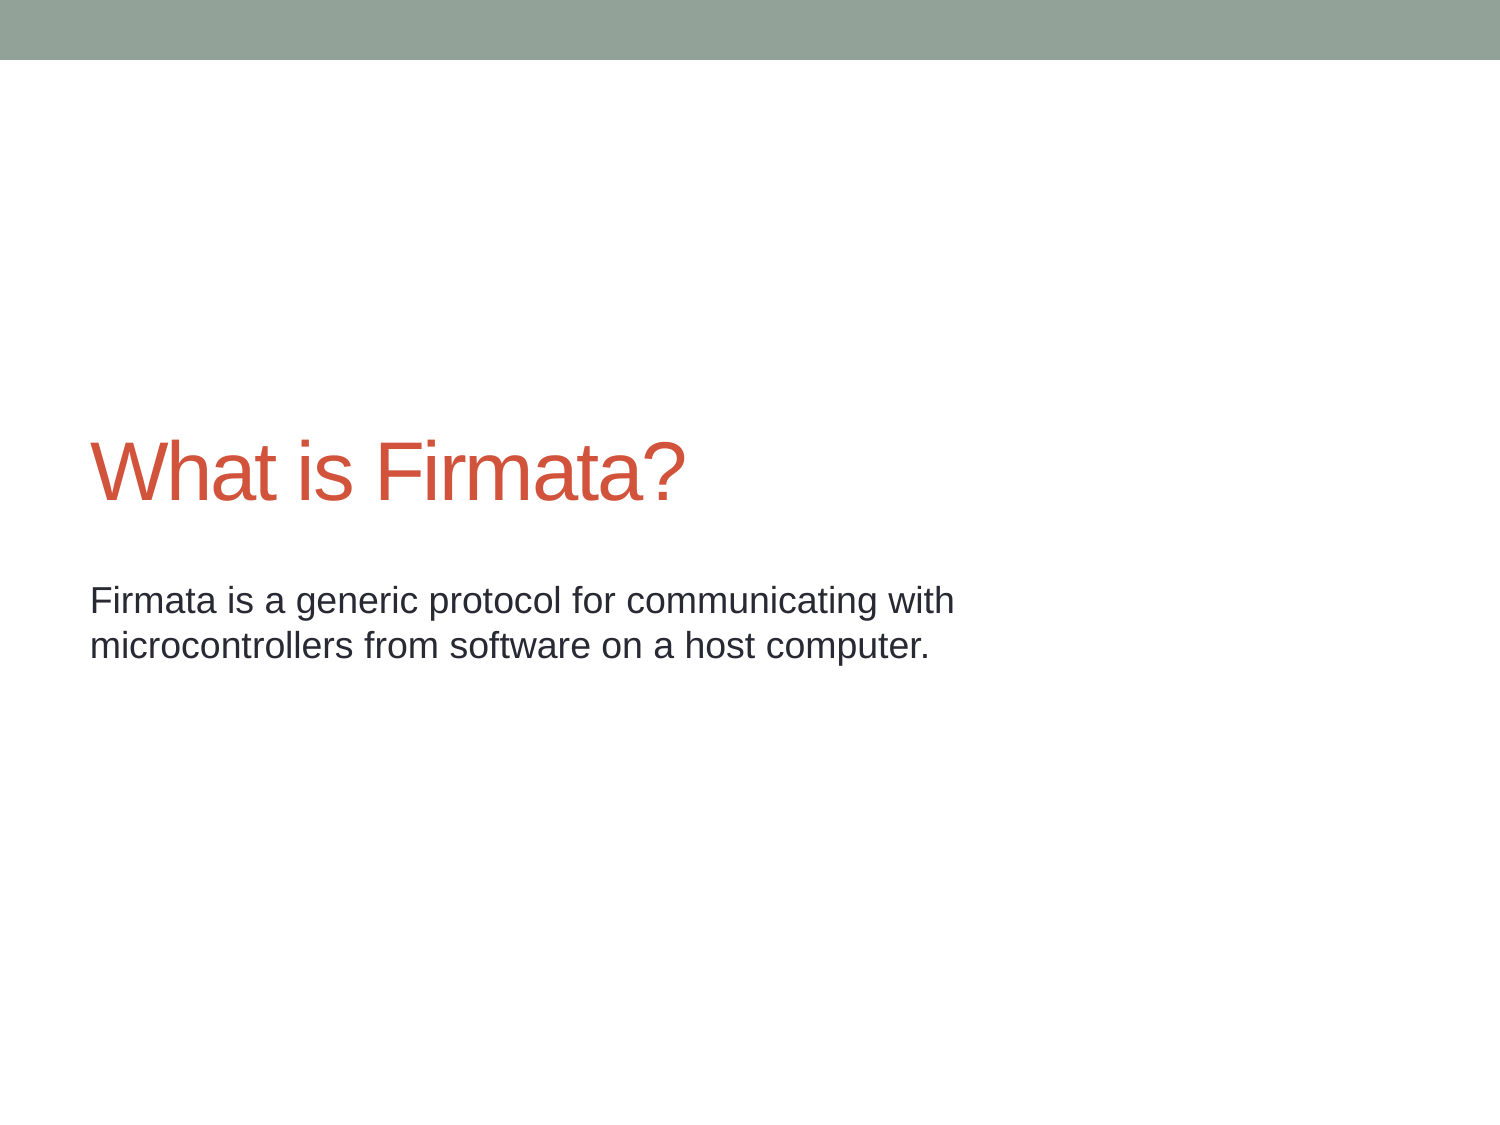

# What is Firmata?
Firmata is a generic protocol for communicating with microcontrollers from software on a host computer.